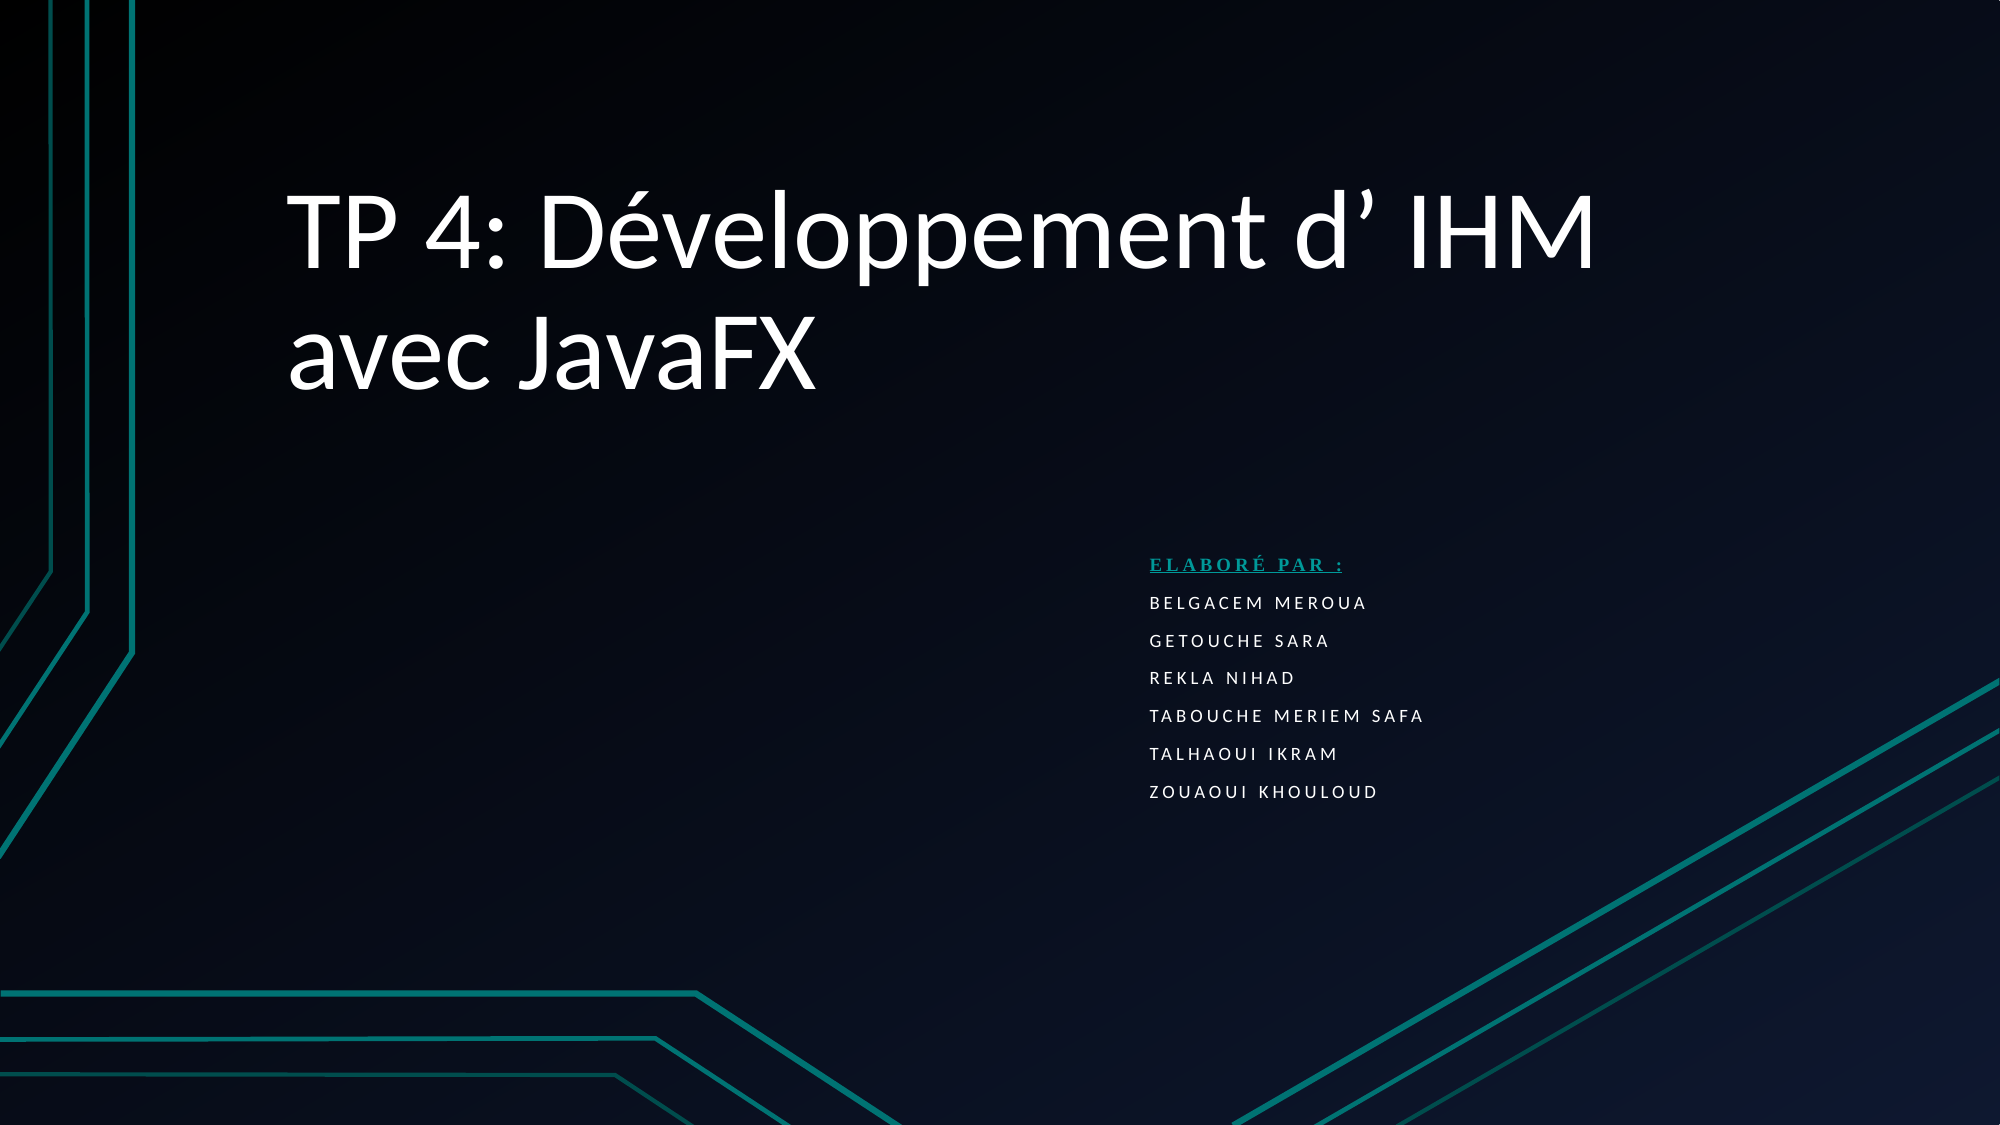

# TP 4: Développement d’ IHM avec JavaFX
Elaboré par :
Belgacem meroua
GEtOuche sara
REkla nihad
TABOUCHE MERIEM SAFA
TALHAOUI IKRAM
Zouaoui khoUloud